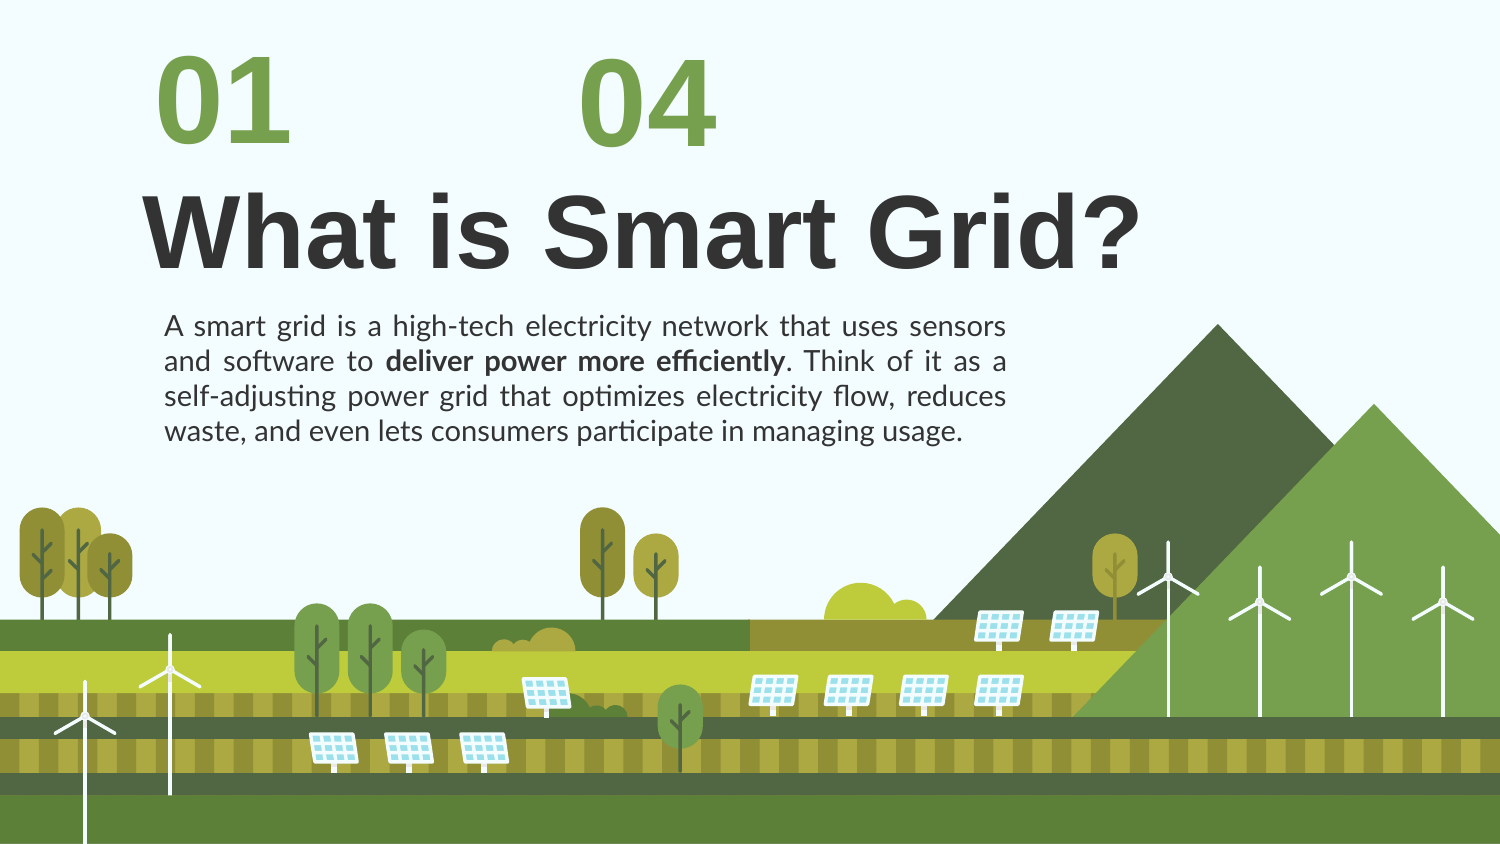

01
04
# What is Smart Grid?
A smart grid is a high-tech electricity network that uses sensors and software to deliver power more efficiently. Think of it as a self-adjusting power grid that optimizes electricity flow, reduces waste, and even lets consumers participate in managing usage.